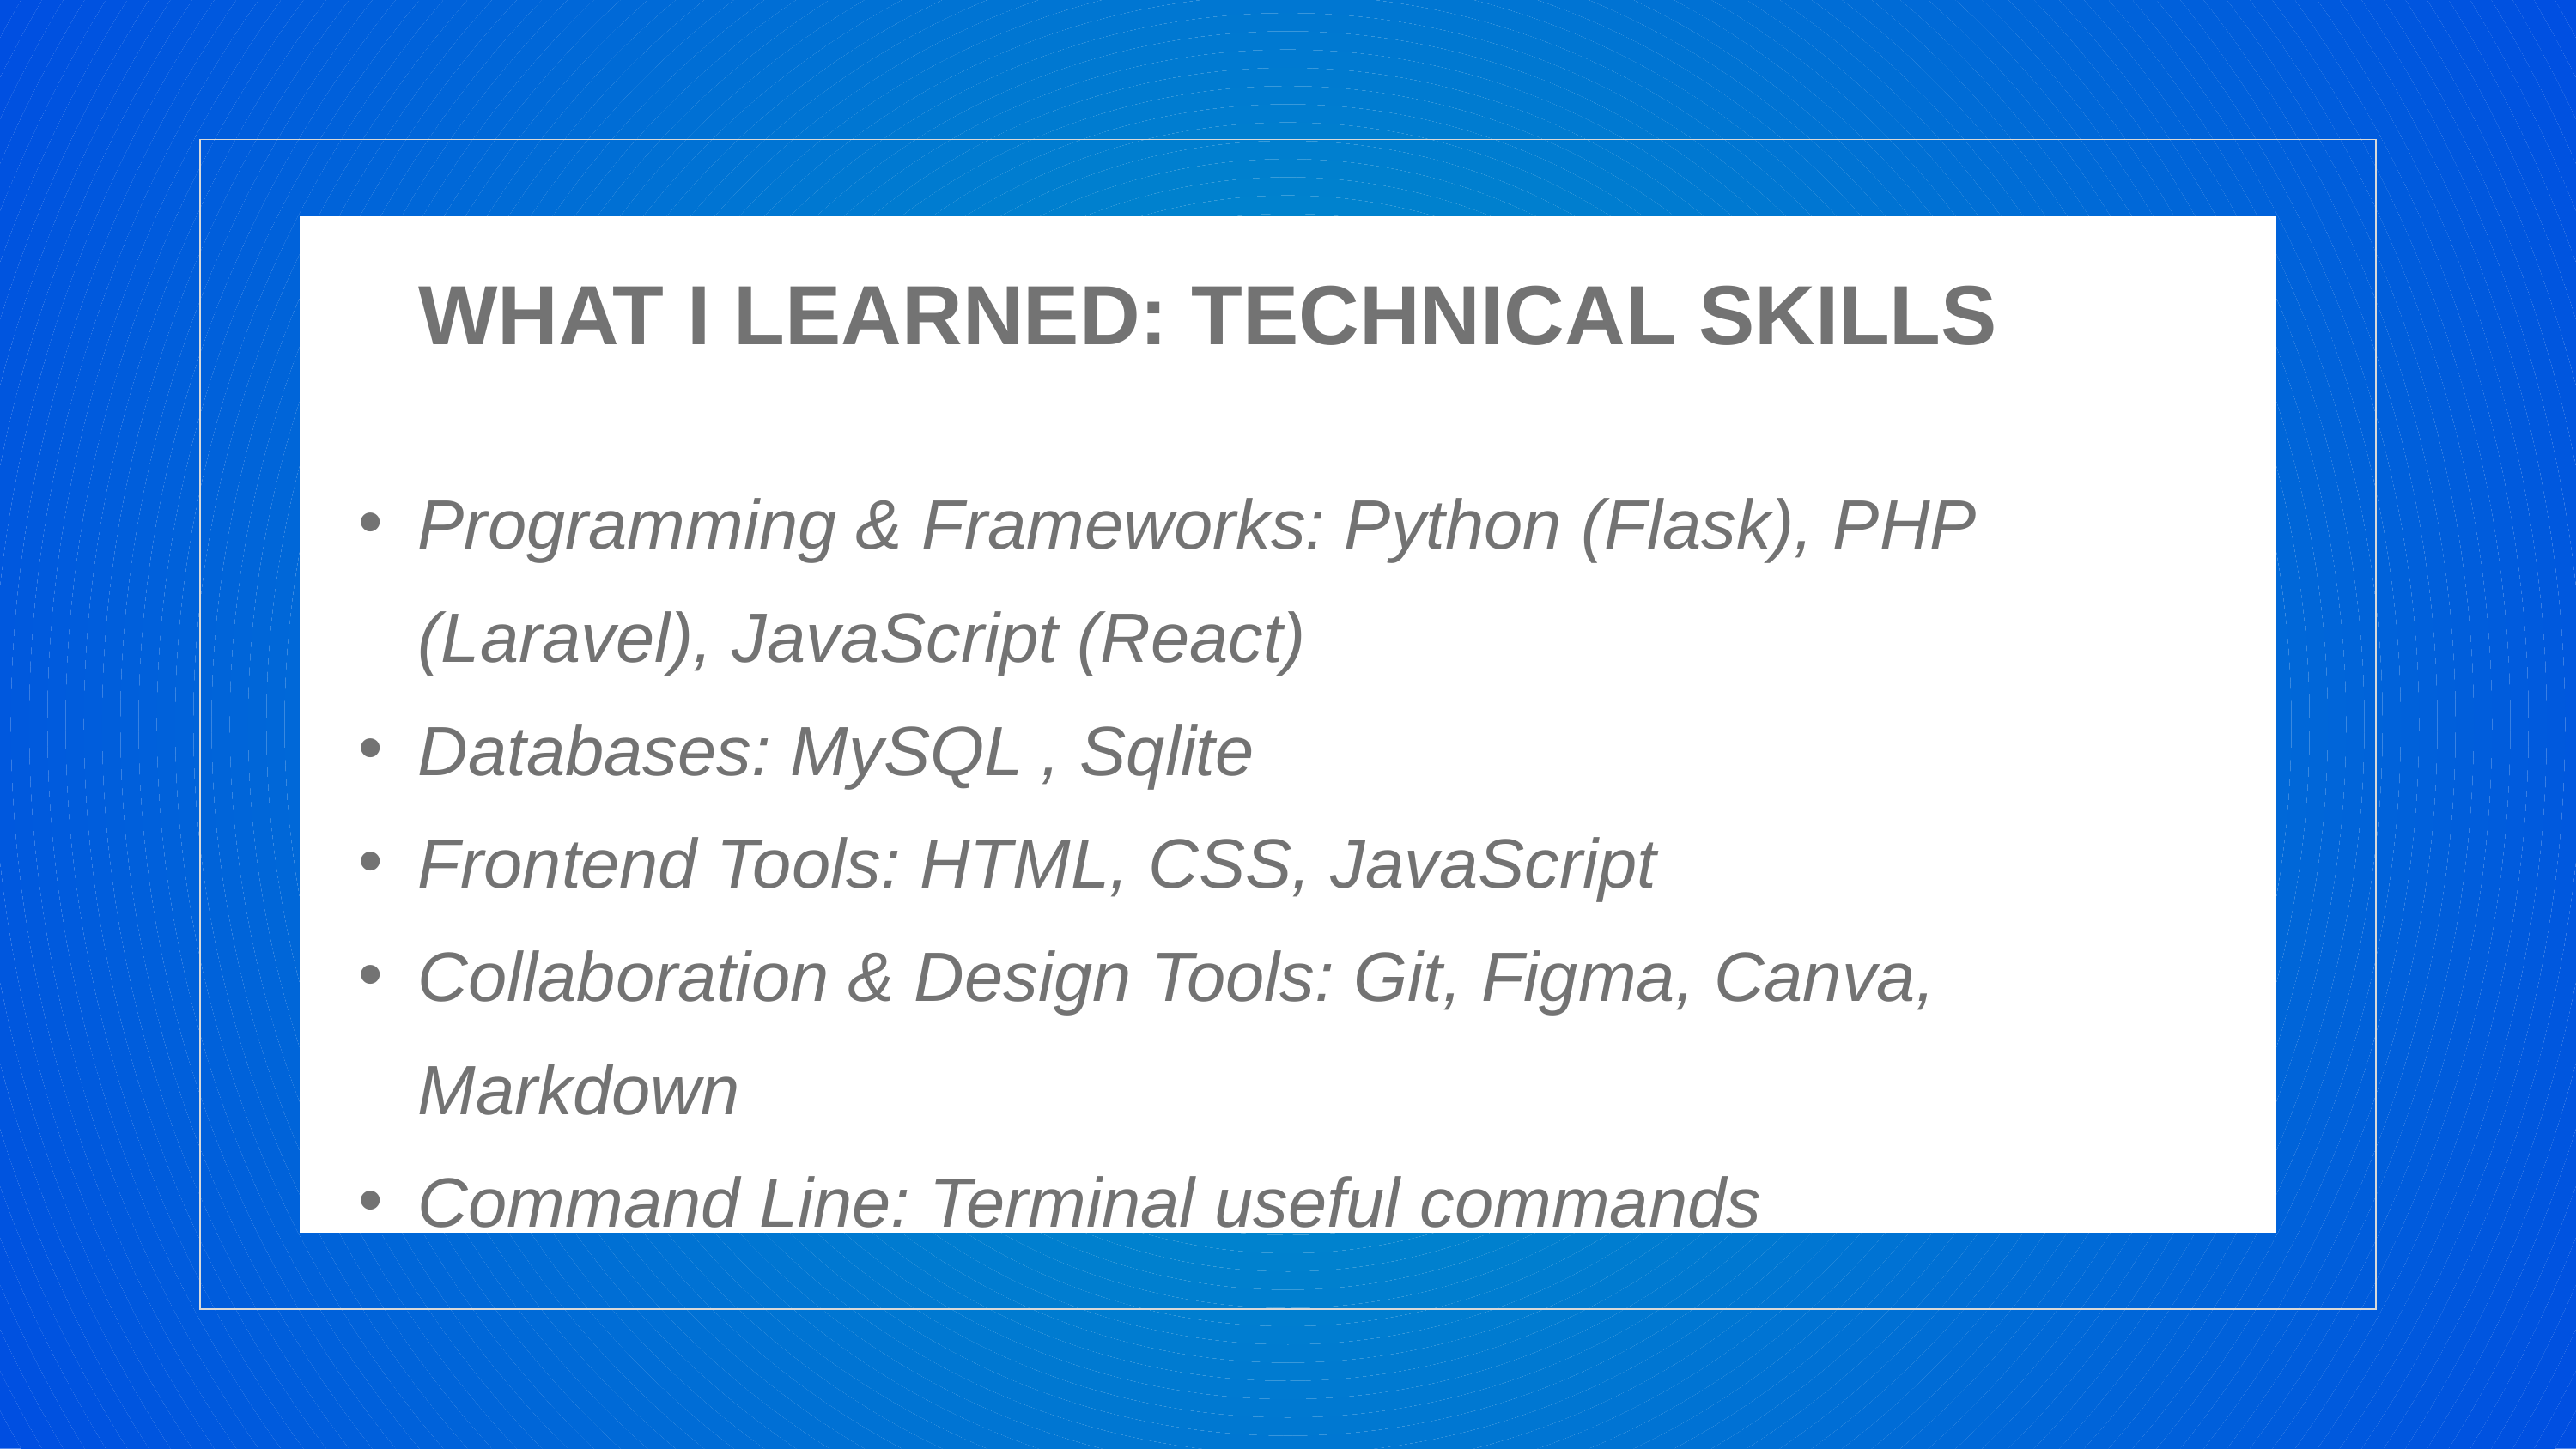

WHAT I LEARNED: TECHNICAL SKILLS
Programming & Frameworks: Python (Flask), PHP (Laravel), JavaScript (React)
Databases: MySQL , Sqlite
Frontend Tools: HTML, CSS, JavaScript
Collaboration & Design Tools: Git, Figma, Canva, Markdown
Command Line: Terminal useful commands